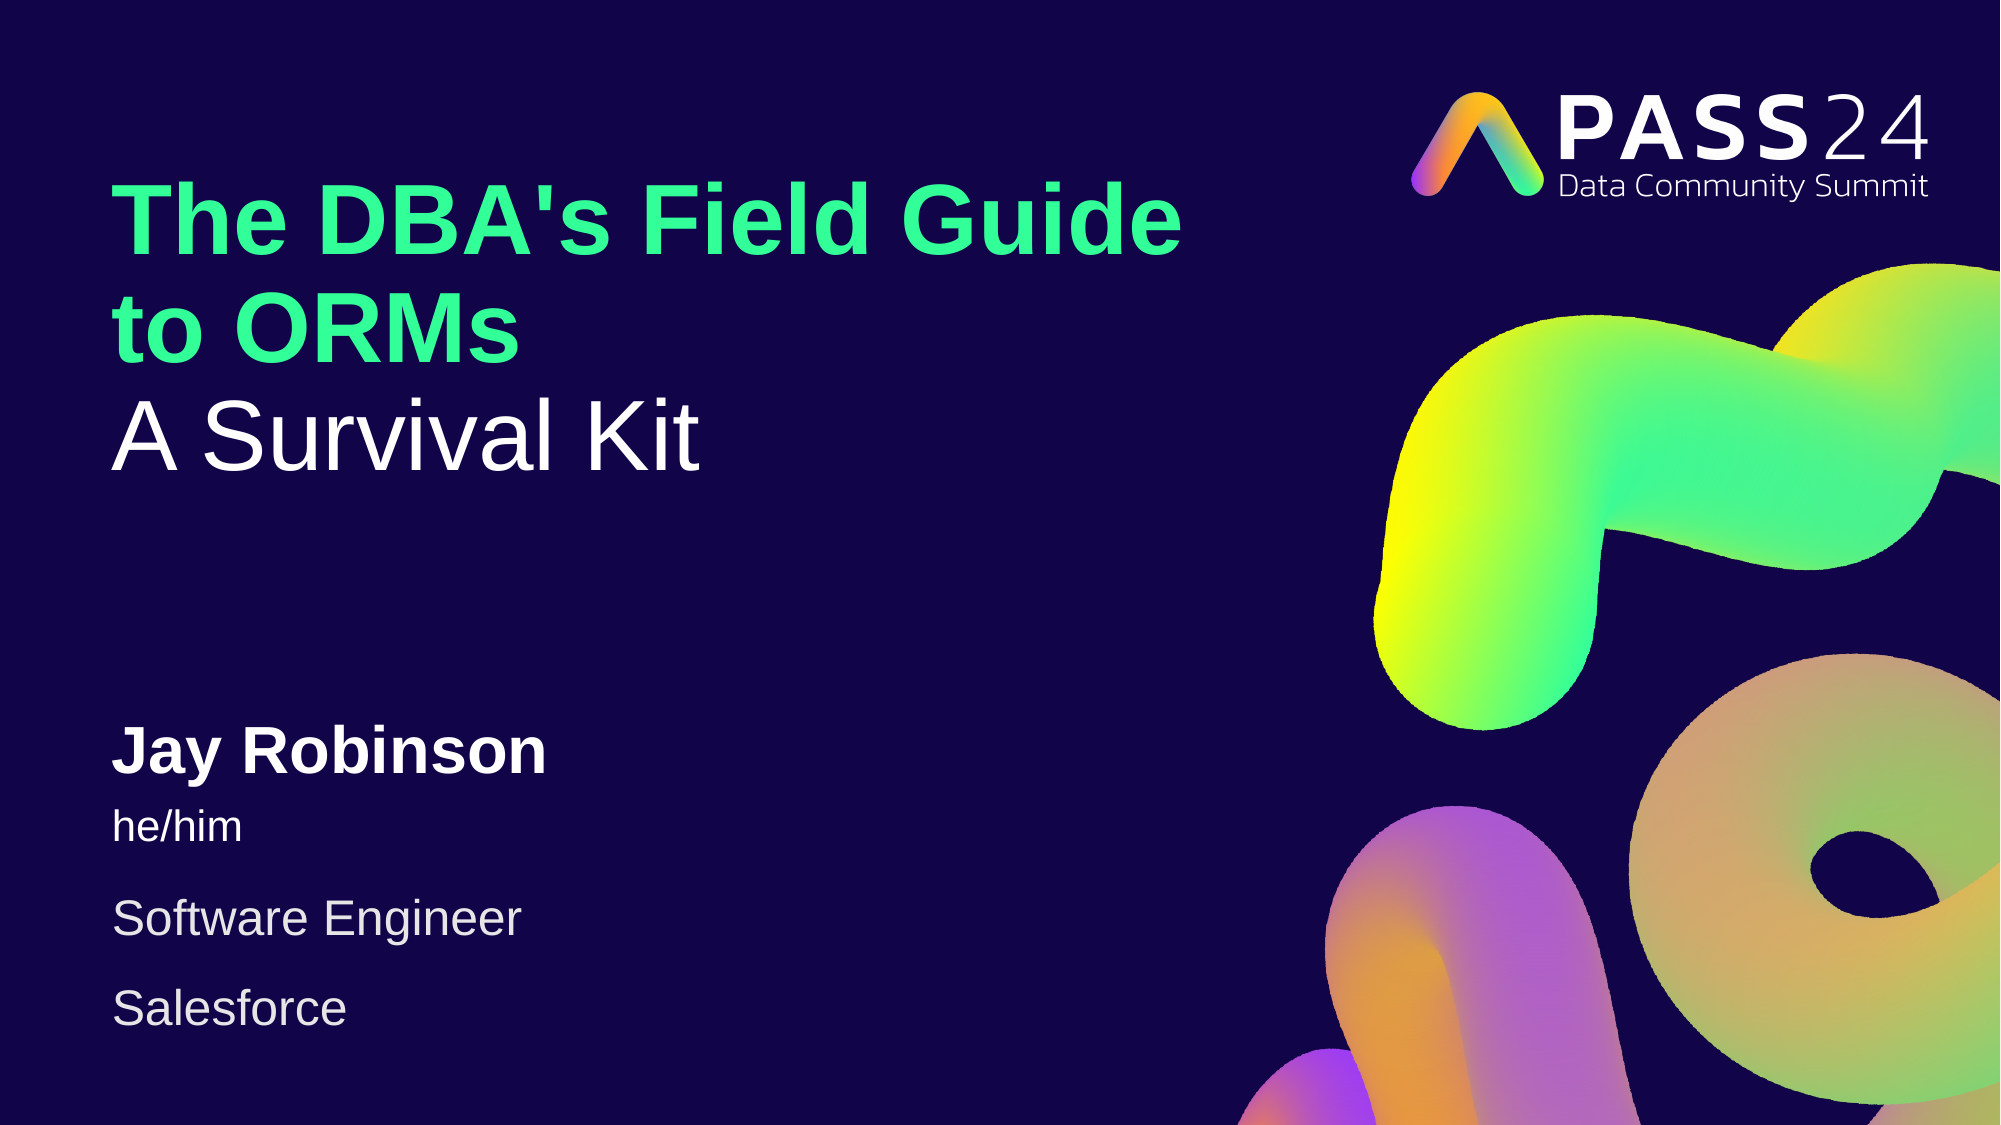

# The DBA's Field Guide to ORMs A Survival Kit
Jay Robinson
he/him
Software Engineer
Salesforce